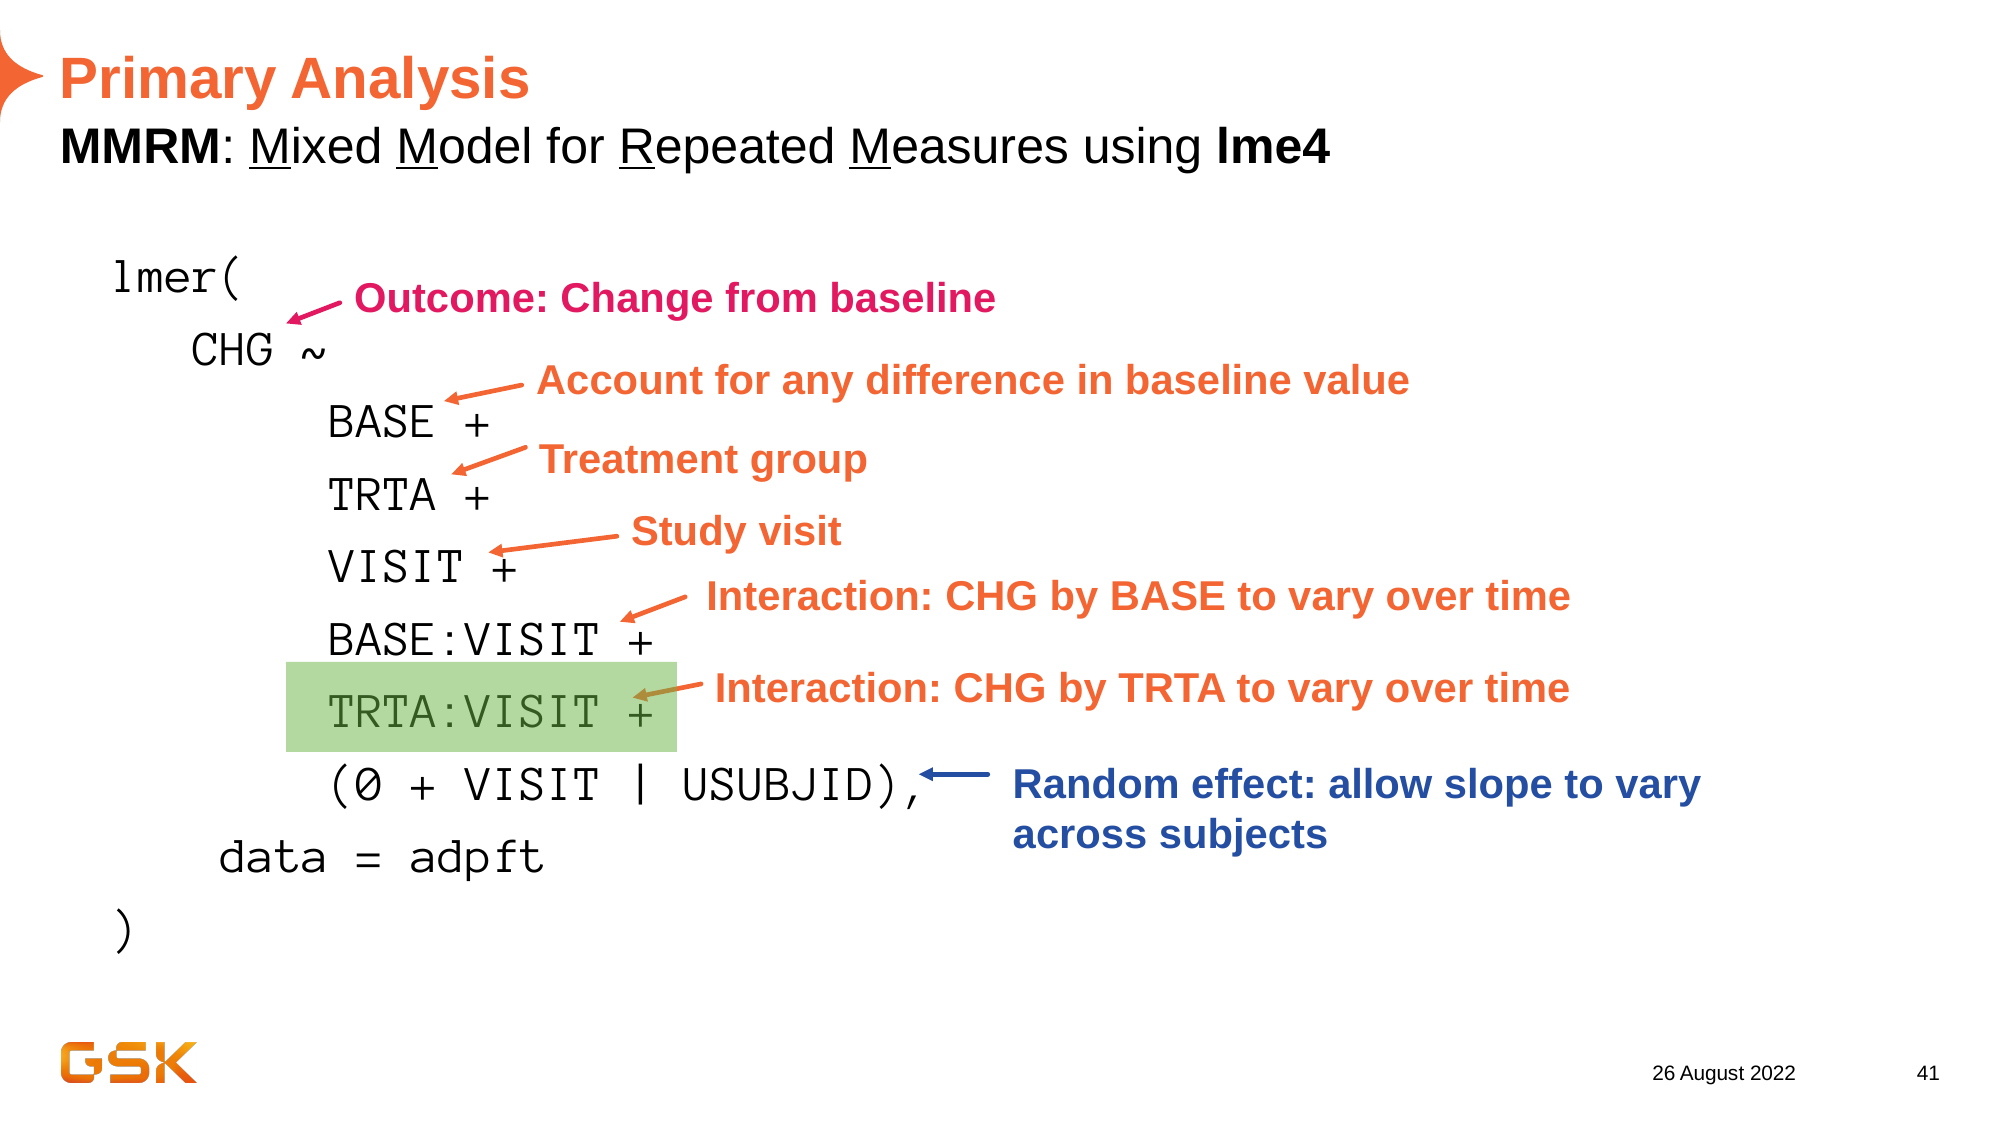

# Primary Analysis
MMRM: Mixed Model for Repeated Measures using lme4

lmer(
   CHG ~
        BASE +
        TRTA +
        VISIT +
        BASE:VISIT +
        TRTA:VISIT +
        (0 + VISIT | USUBJID),
    data = adpft
)

 Outcome: Change from baseline
 Account for any difference in baseline value
 Treatment group
 Study visit
Interaction: CHG by BASE to vary over time
Interaction: CHG by TRTA to vary over time

Random effect: allow slope to vary across subjects

26 August 2022
41